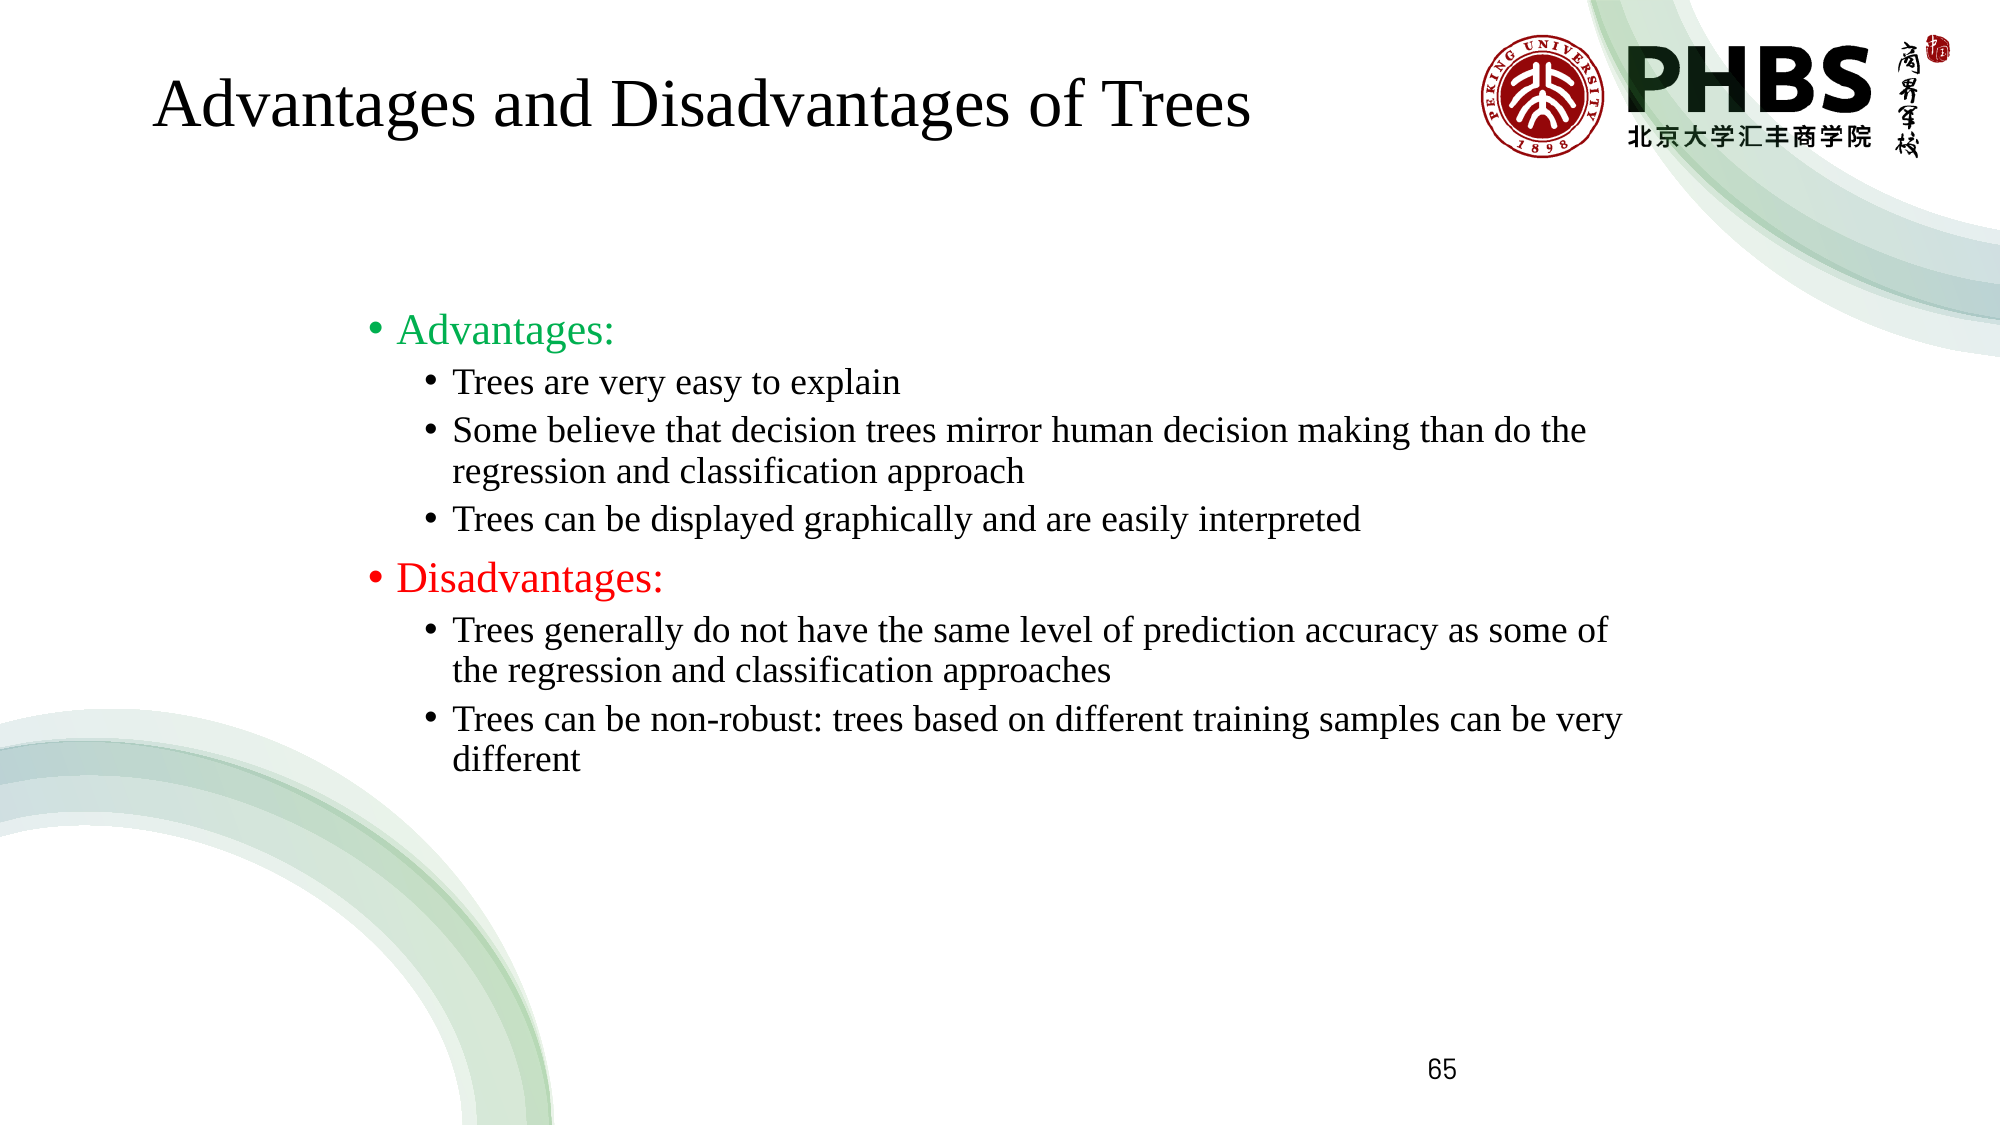

# Advantages and Disadvantages of Trees
Advantages:
Trees are very easy to explain
Some believe that decision trees mirror human decision making than do the regression and classification approach
Trees can be displayed graphically and are easily interpreted
Disadvantages:
Trees generally do not have the same level of prediction accuracy as some of the regression and classification approaches
Trees can be non-robust: trees based on different training samples can be very different

65